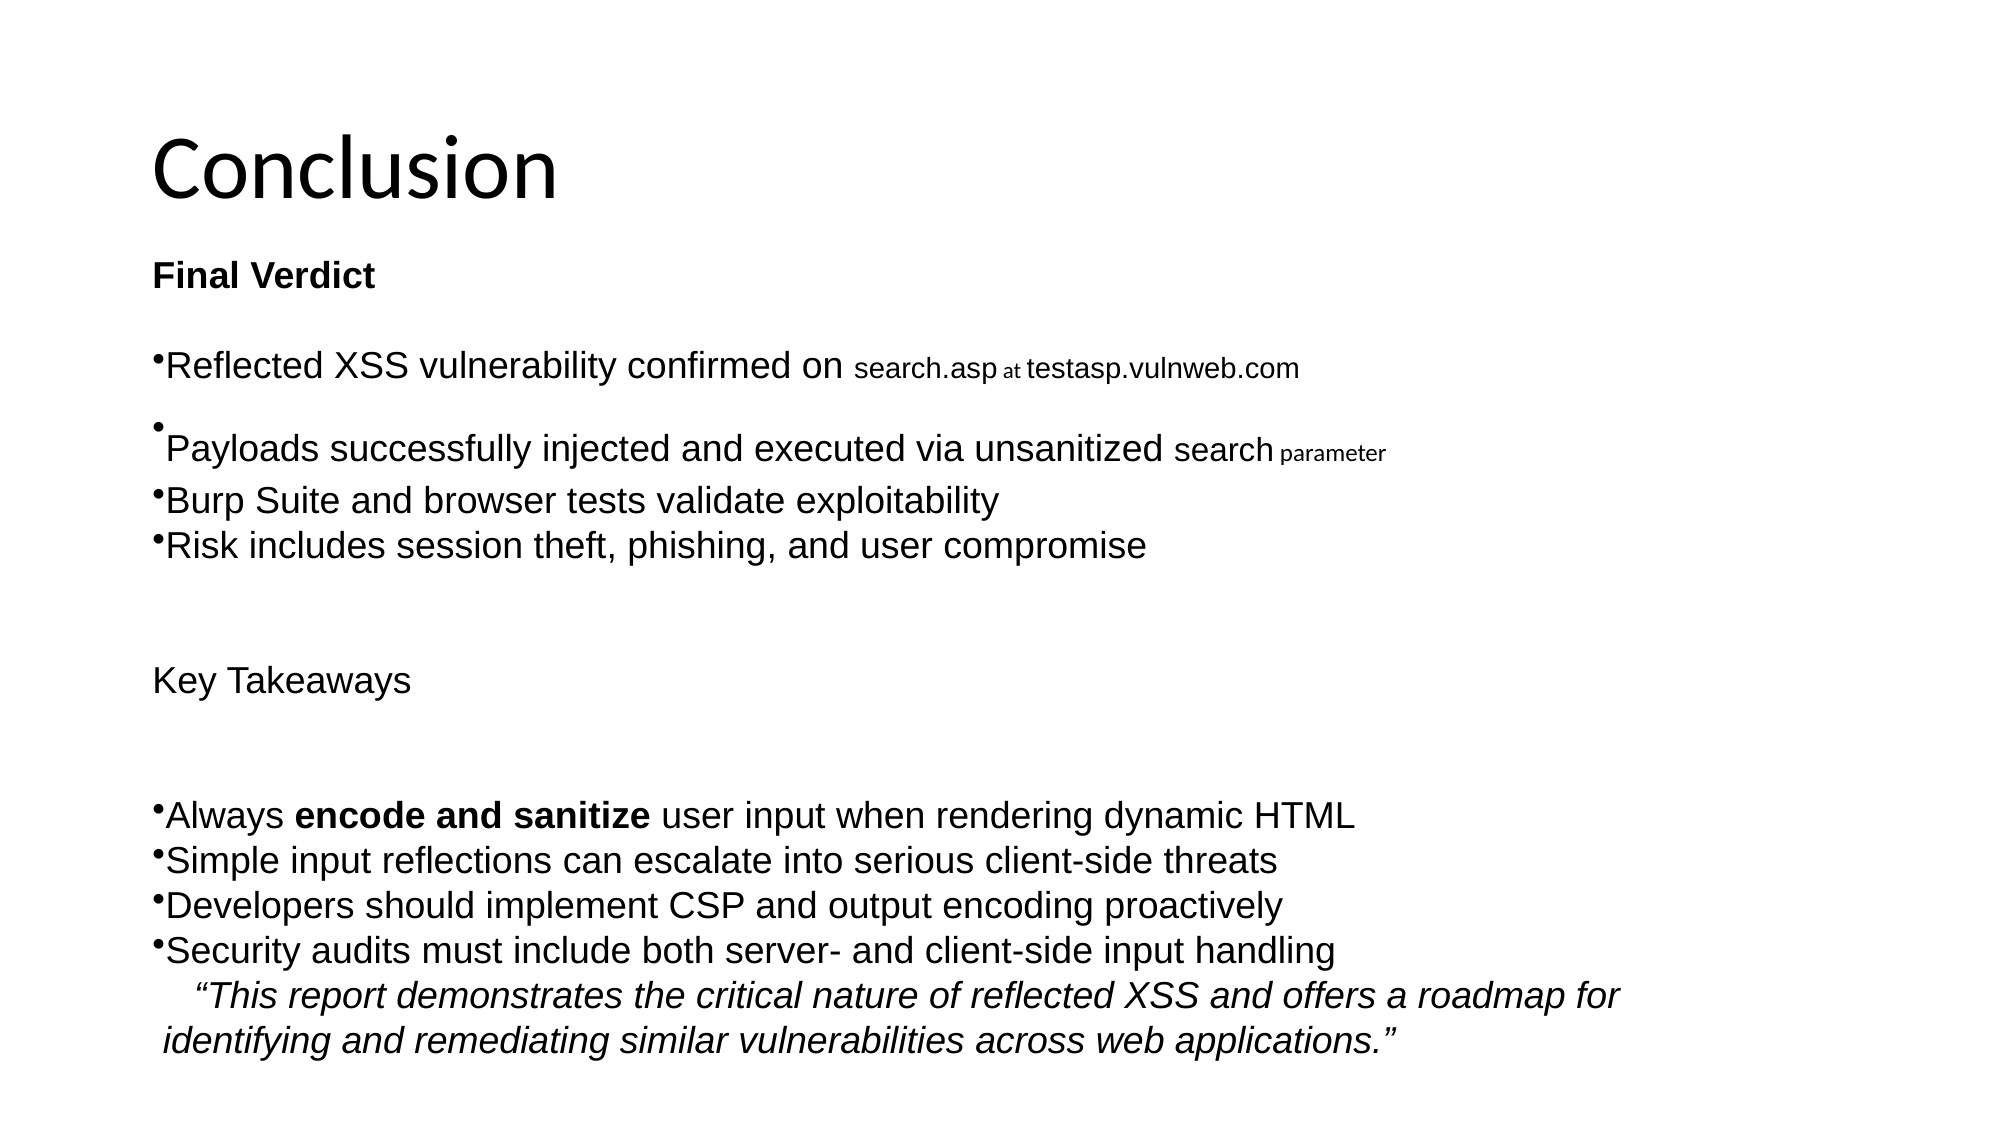

# Conclusion
Final Verdict

Reflected XSS vulnerability confirmed on search.asp at testasp.vulnweb.com
Payloads successfully injected and executed via unsanitized search parameter
Burp Suite and browser tests validate exploitability
Risk includes session theft, phishing, and user compromise

Key Takeaways

Always encode and sanitize user input when rendering dynamic HTML
Simple input reflections can escalate into serious client-side threats
Developers should implement CSP and output encoding proactively
Security audits must include both server- and client-side input handling
    “This report demonstrates the critical nature of reflected XSS and offers a roadmap for
 identifying and remediating similar vulnerabilities across web applications.”